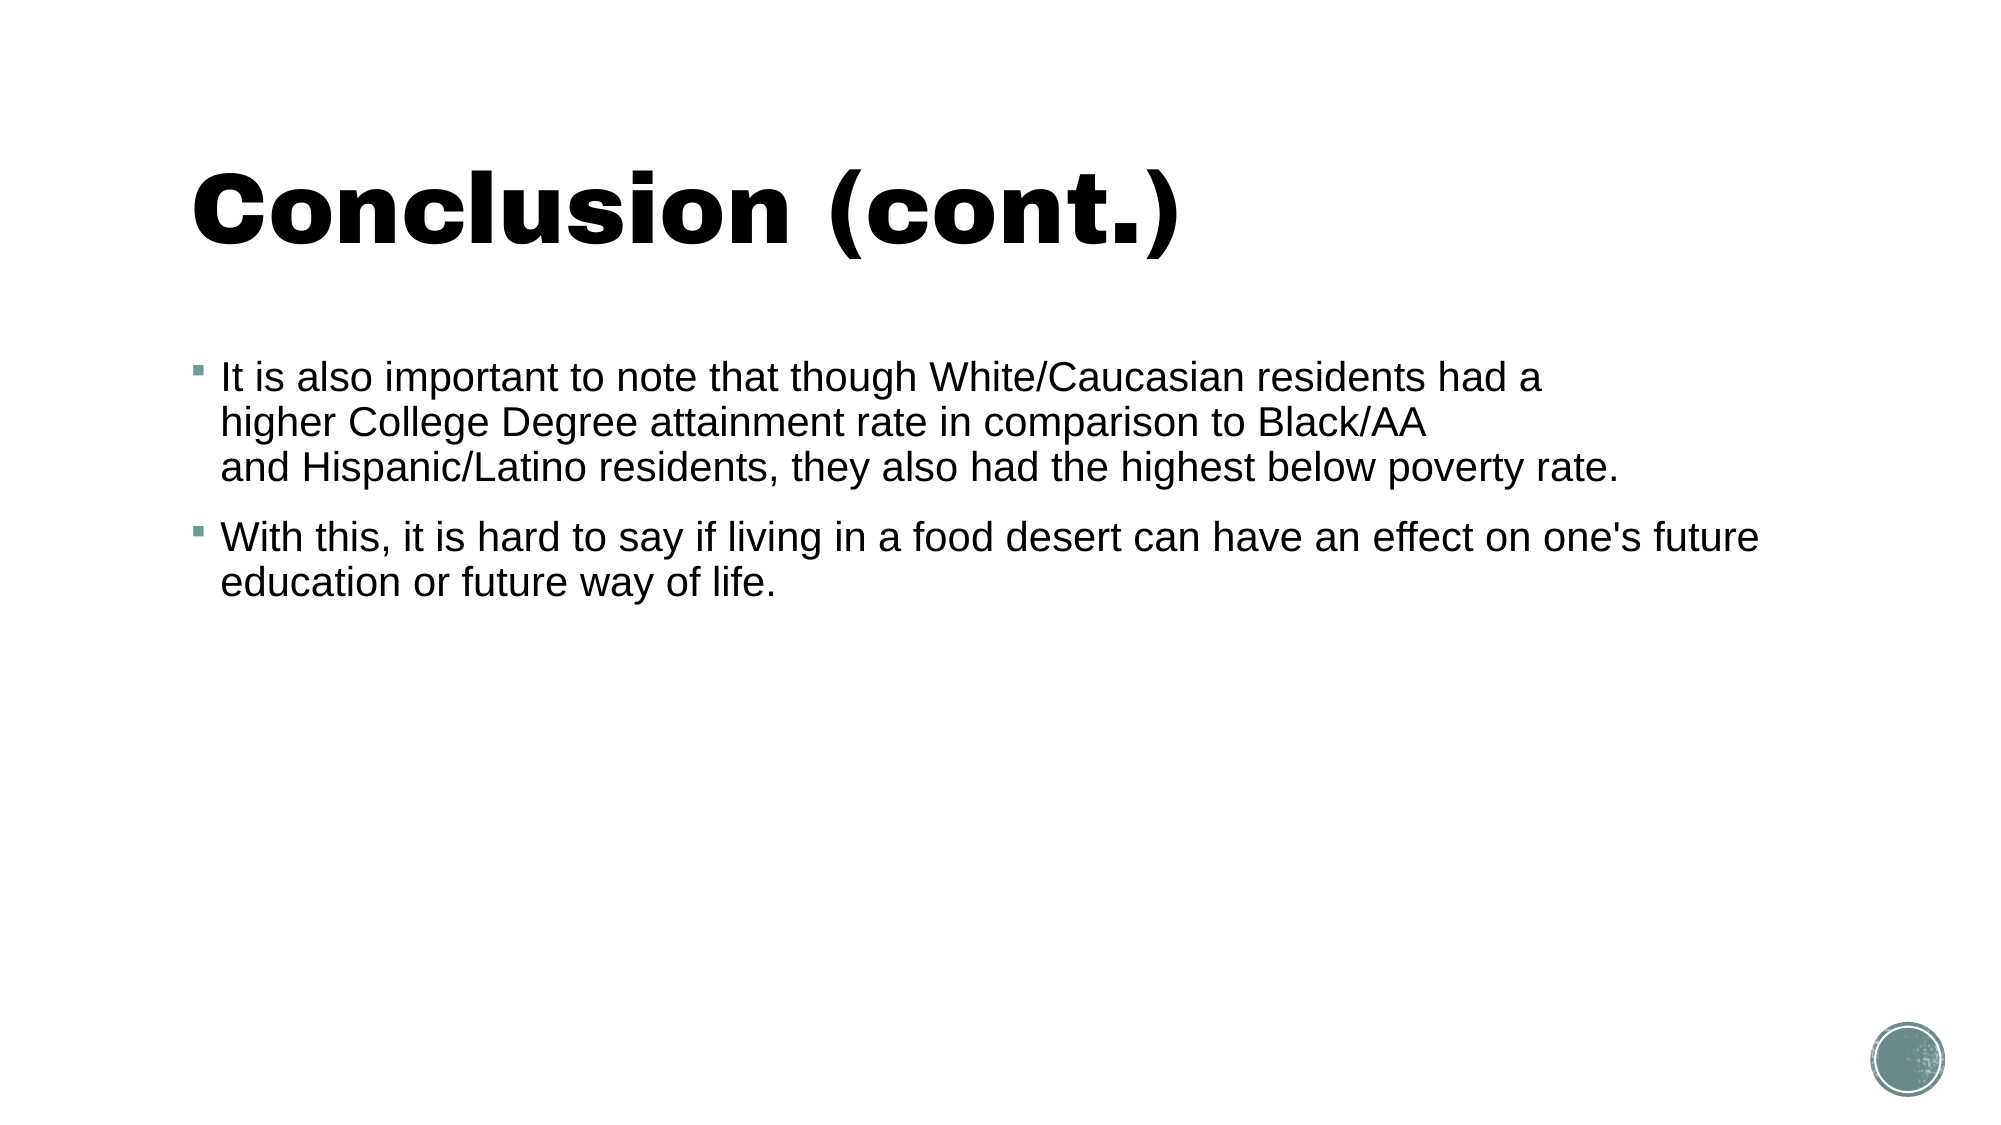

# Conclusion (cont.)
It is also important to note that though White/Caucasian residents had a higher College Degree attainment rate in comparison to Black/AA and Hispanic/Latino residents, they also had the highest below poverty rate.
With this, it is hard to say if living in a food desert can have an effect on one's future education or future way of life.